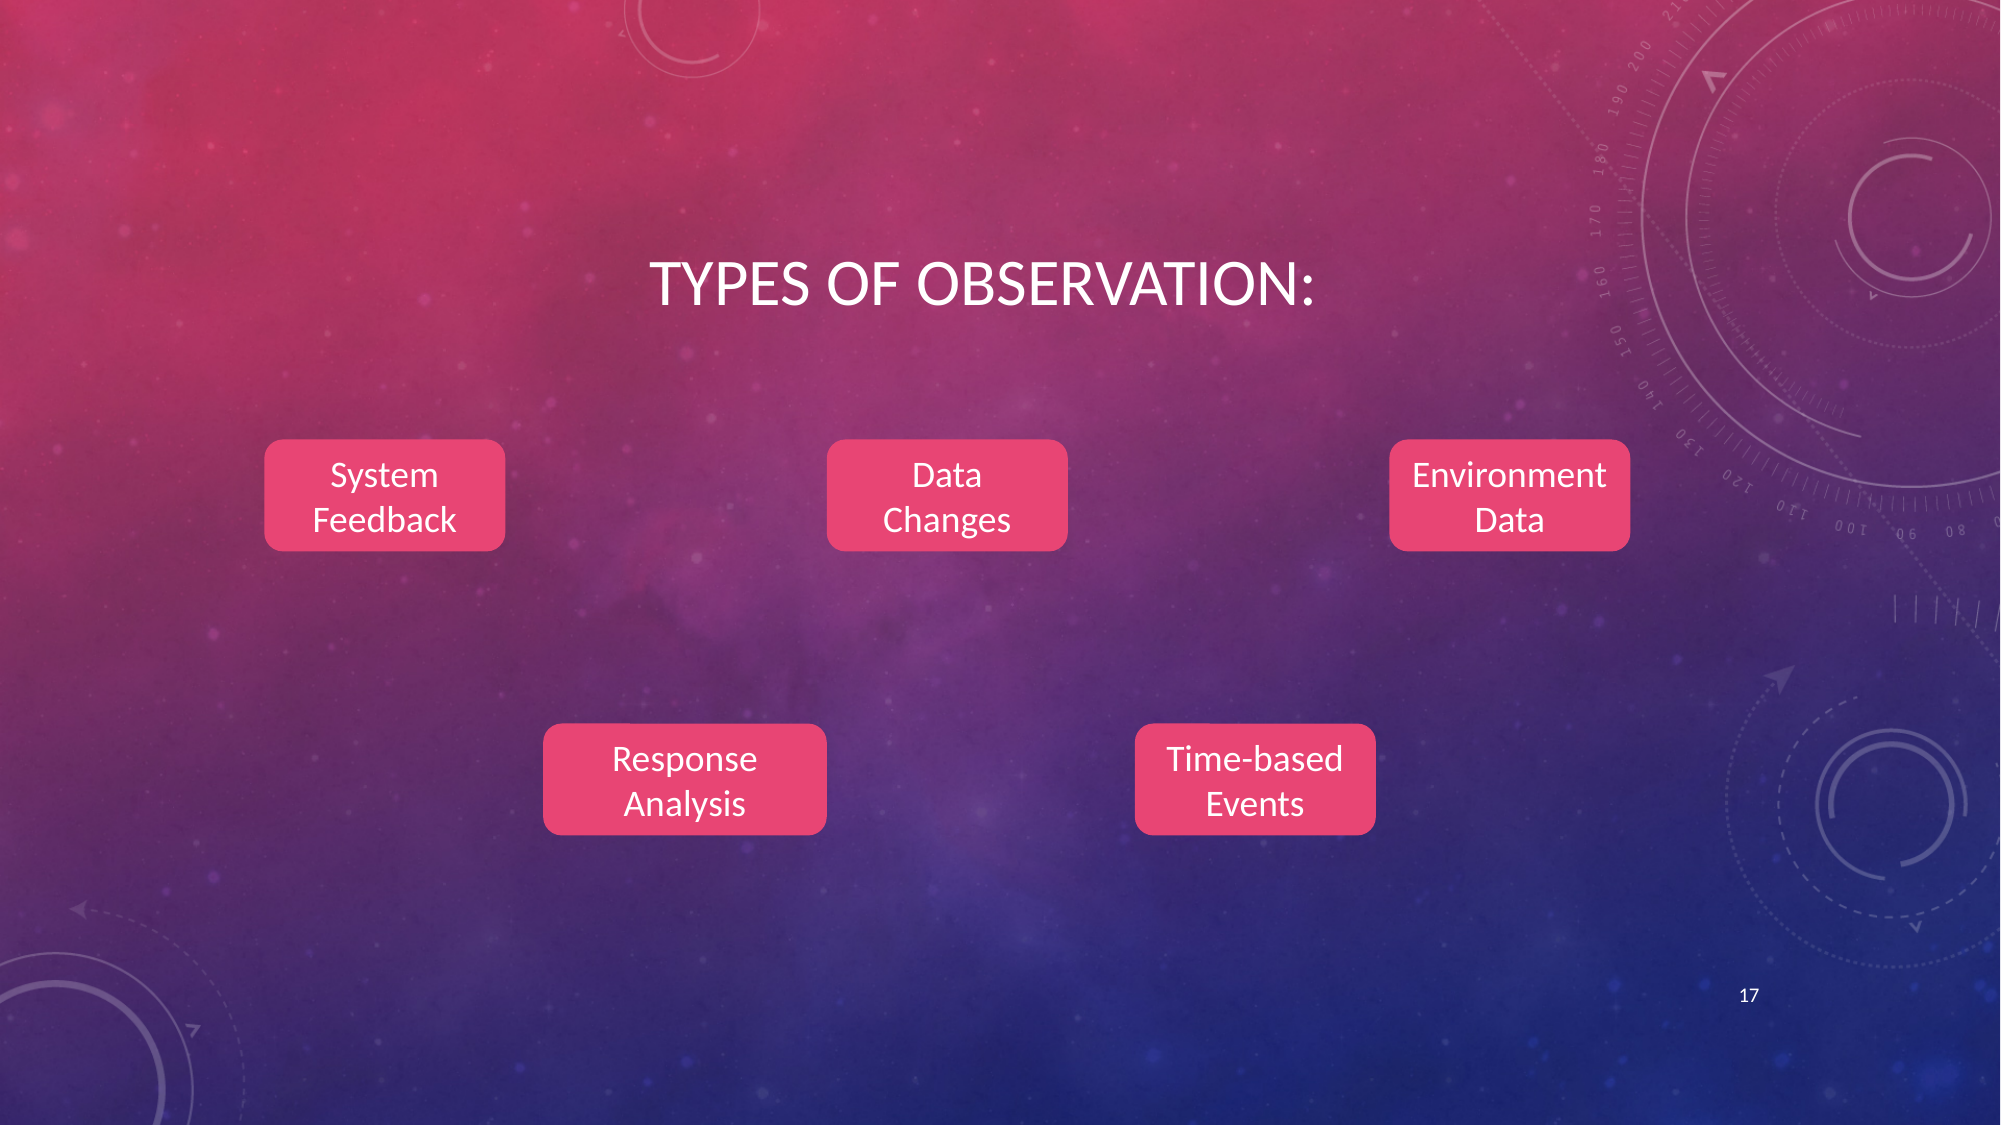

TYPES OF OBSERVATION:
System Feedback
Data Changes
Environment Data
Response Analysis
Time-based Events
17